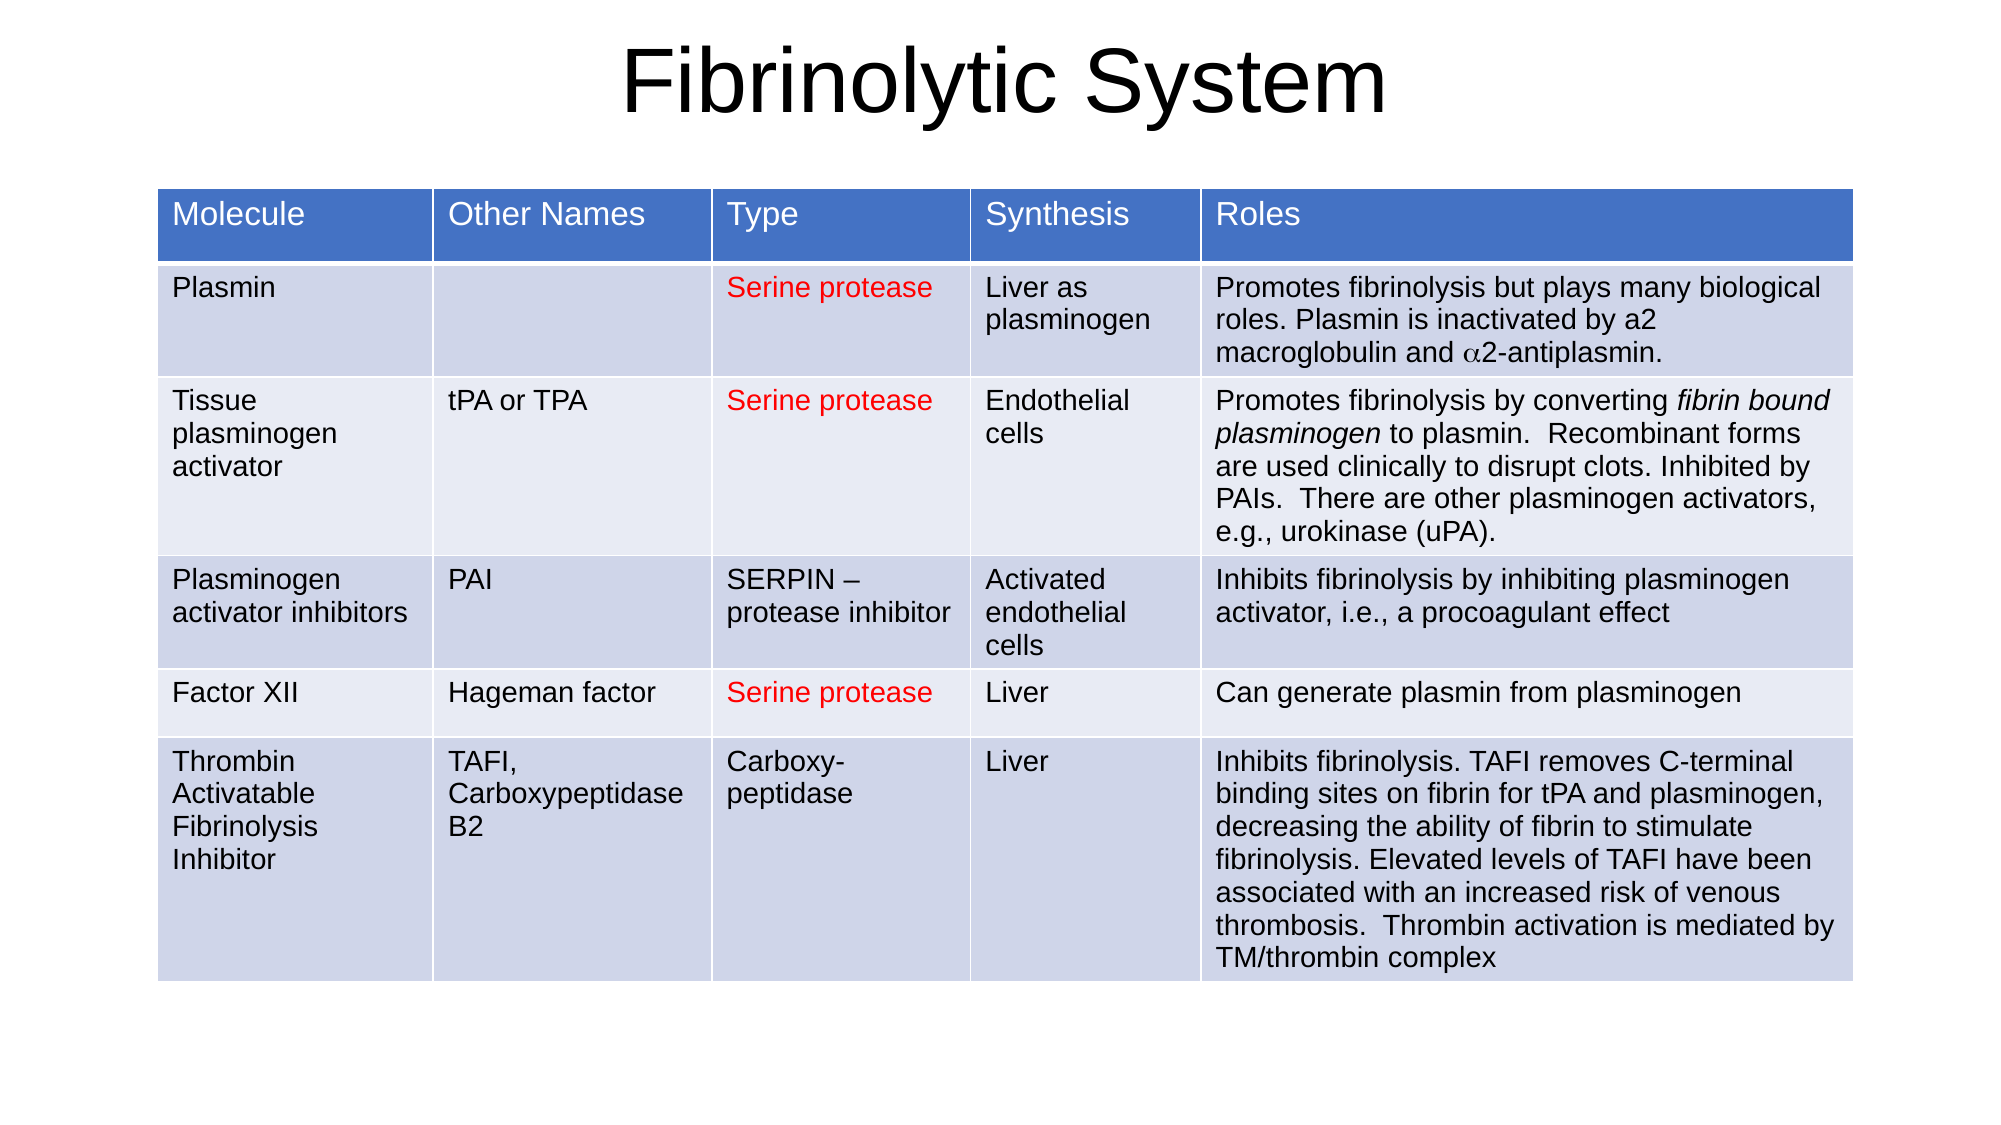

Fibrinolytic System
| Molecule | Other Names | Type | Synthesis | Roles |
| --- | --- | --- | --- | --- |
| Plasmin |  | Serine protease | Liver as plasminogen | Promotes fibrinolysis but plays many biological roles. Plasmin is inactivated by a2 macroglobulin and α2-antiplasmin. |
| Tissue plasminogen activator | tPA or TPA | Serine protease | Endothelial cells | Promotes fibrinolysis by converting fibrin bound plasminogen to plasmin. Recombinant forms are used clinically to disrupt clots. Inhibited by PAIs. There are other plasminogen activators, e.g., urokinase (uPA). |
| Plasminogen activator inhibitors | PAI | SERPIN – protease inhibitor | Activated endothelial cells | Inhibits fibrinolysis by inhibiting plasminogen activator, i.e., a procoagulant effect |
| Factor XII | Hageman factor | Serine protease | Liver | Can generate plasmin from plasminogen |
| Thrombin Activatable Fibrinolysis Inhibitor | TAFI, Carboxypeptidase B2 | Carboxy-peptidase | Liver | Inhibits fibrinolysis. TAFI removes C-terminal binding sites on fibrin for tPA and plasminogen, decreasing the ability of fibrin to stimulate fibrinolysis. Elevated levels of TAFI have been associated with an increased risk of venous thrombosis. Thrombin activation is mediated by TM/thrombin complex |